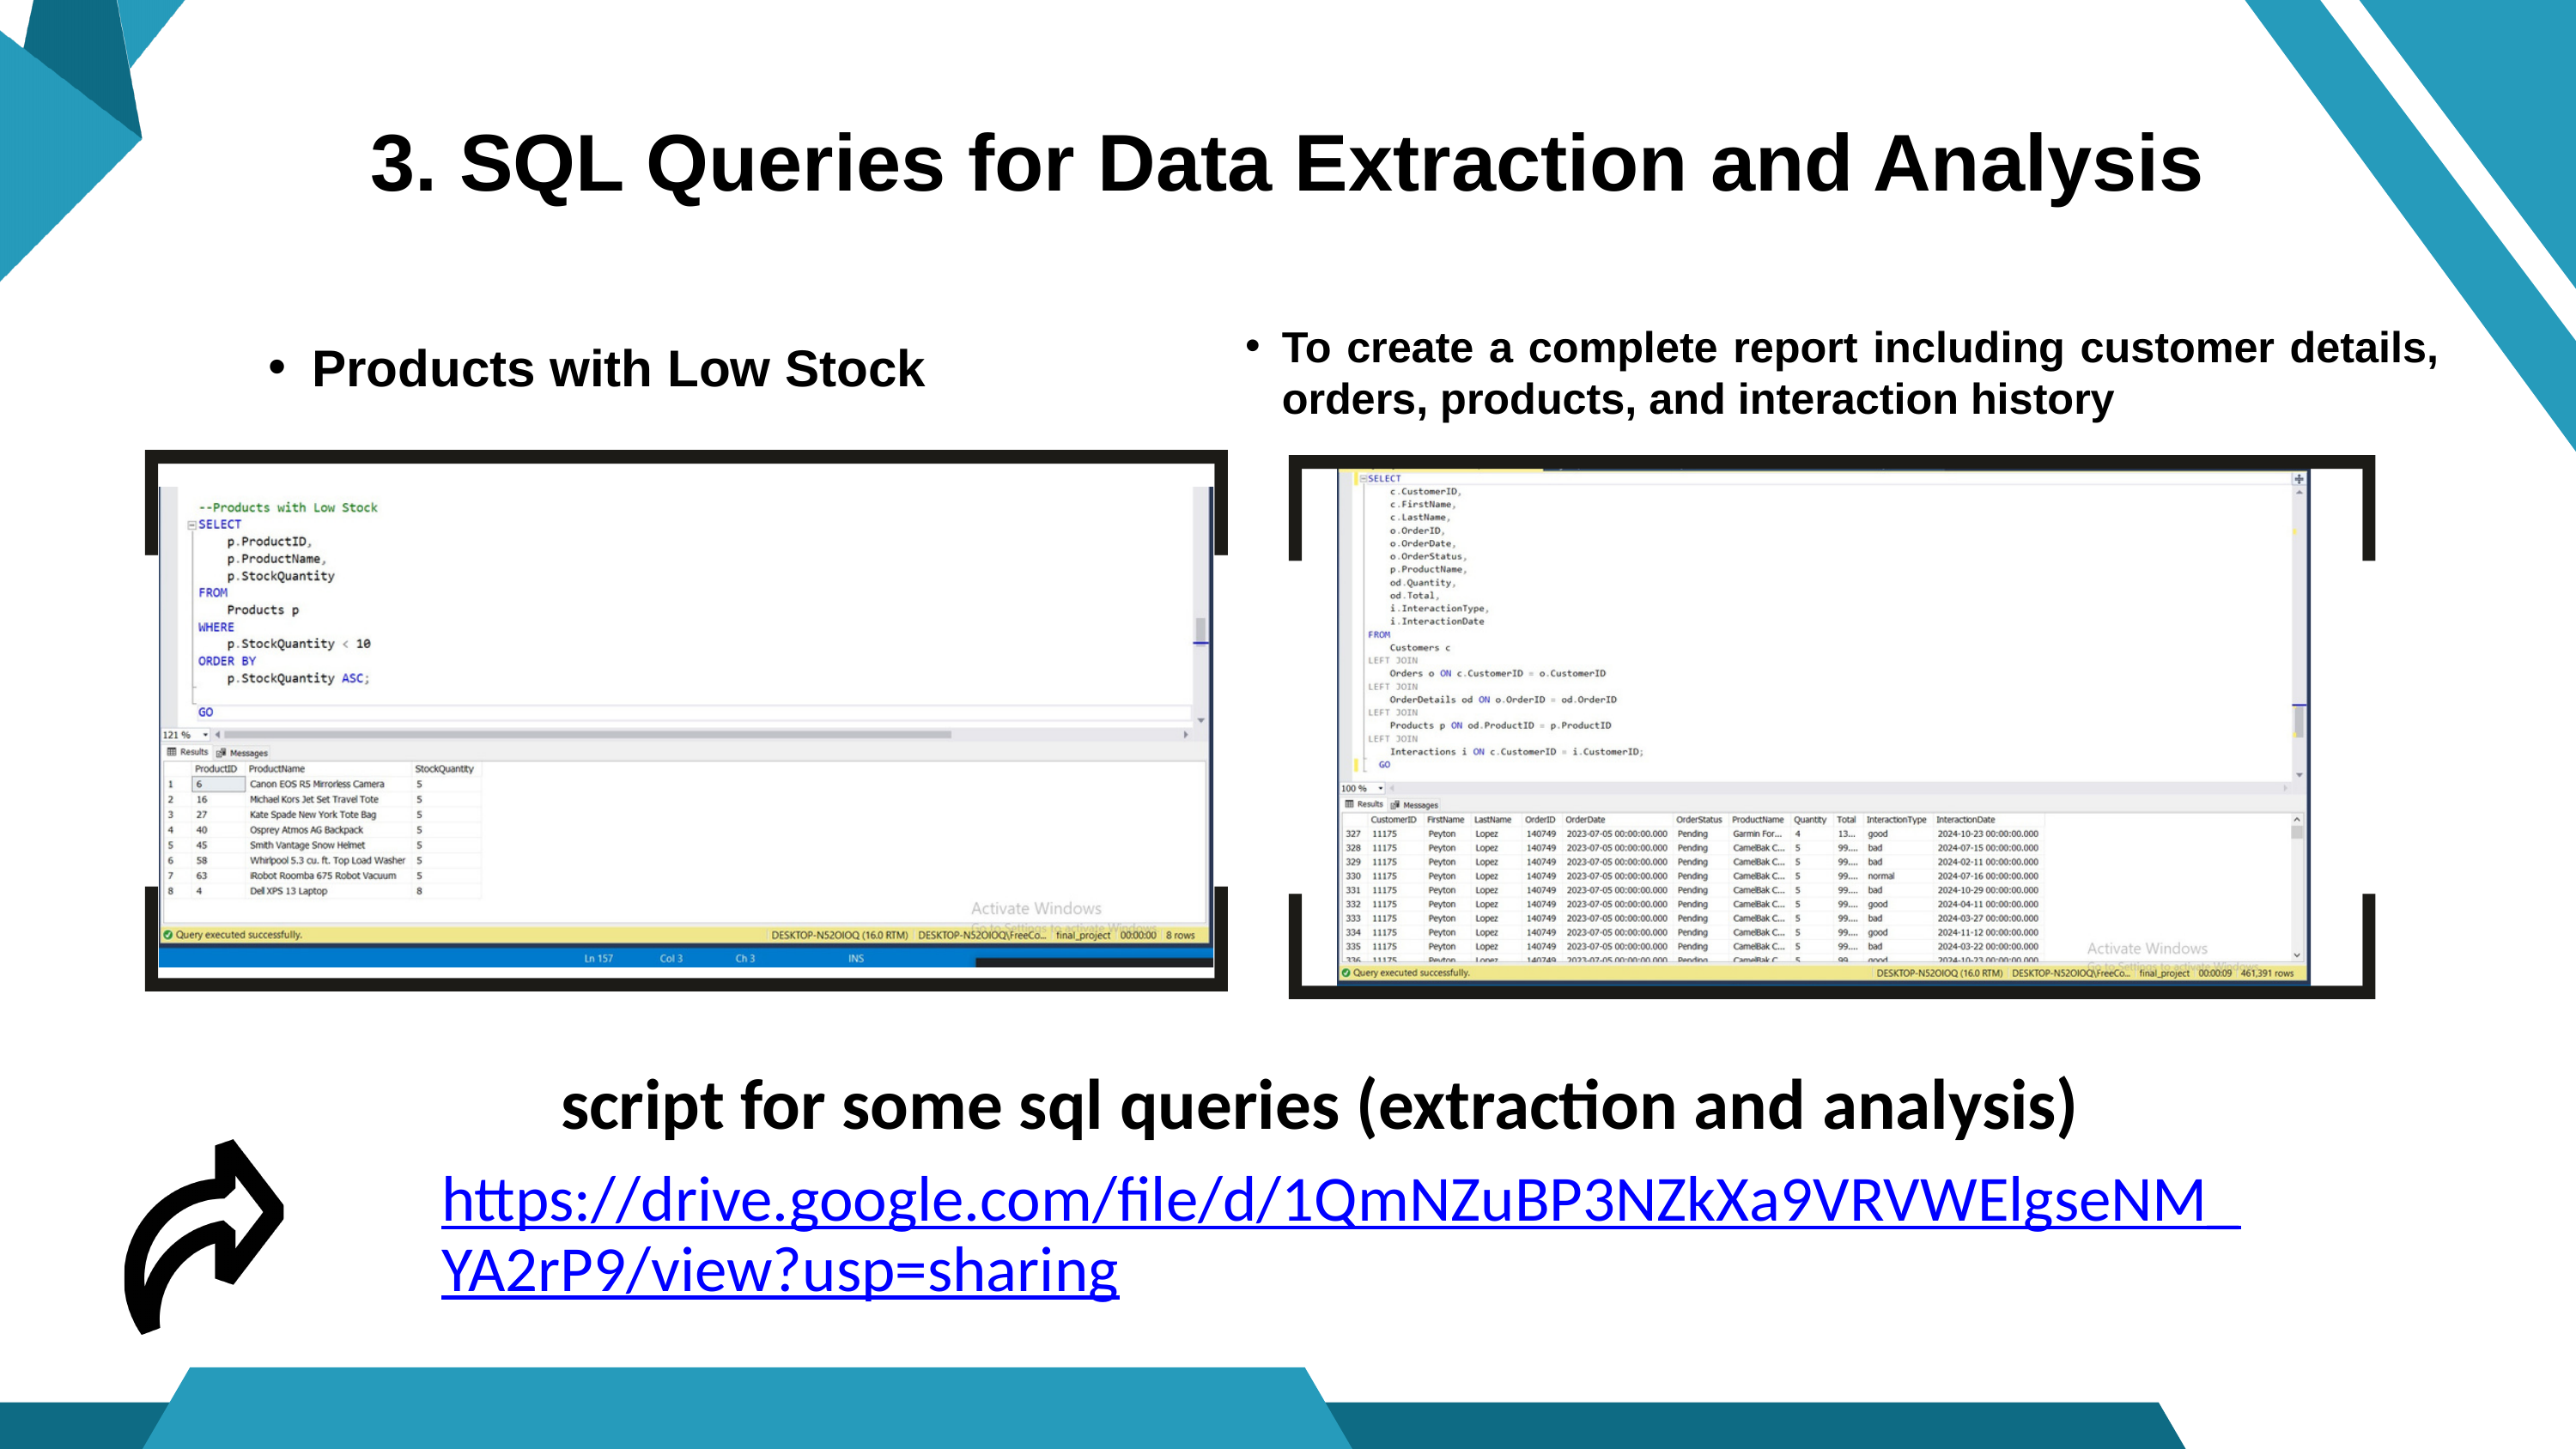

3. SQL Queries for Data Extraction and Analysis
To create a complete report including customer details, orders, products, and interaction history
Products with Low Stock

script for some sql queries (extraction and analysis)

https://drive.google.com/file/d/1QmNZuBP3NZkXa9VRVWElgseNM_YA2rP9/view?usp=sharing